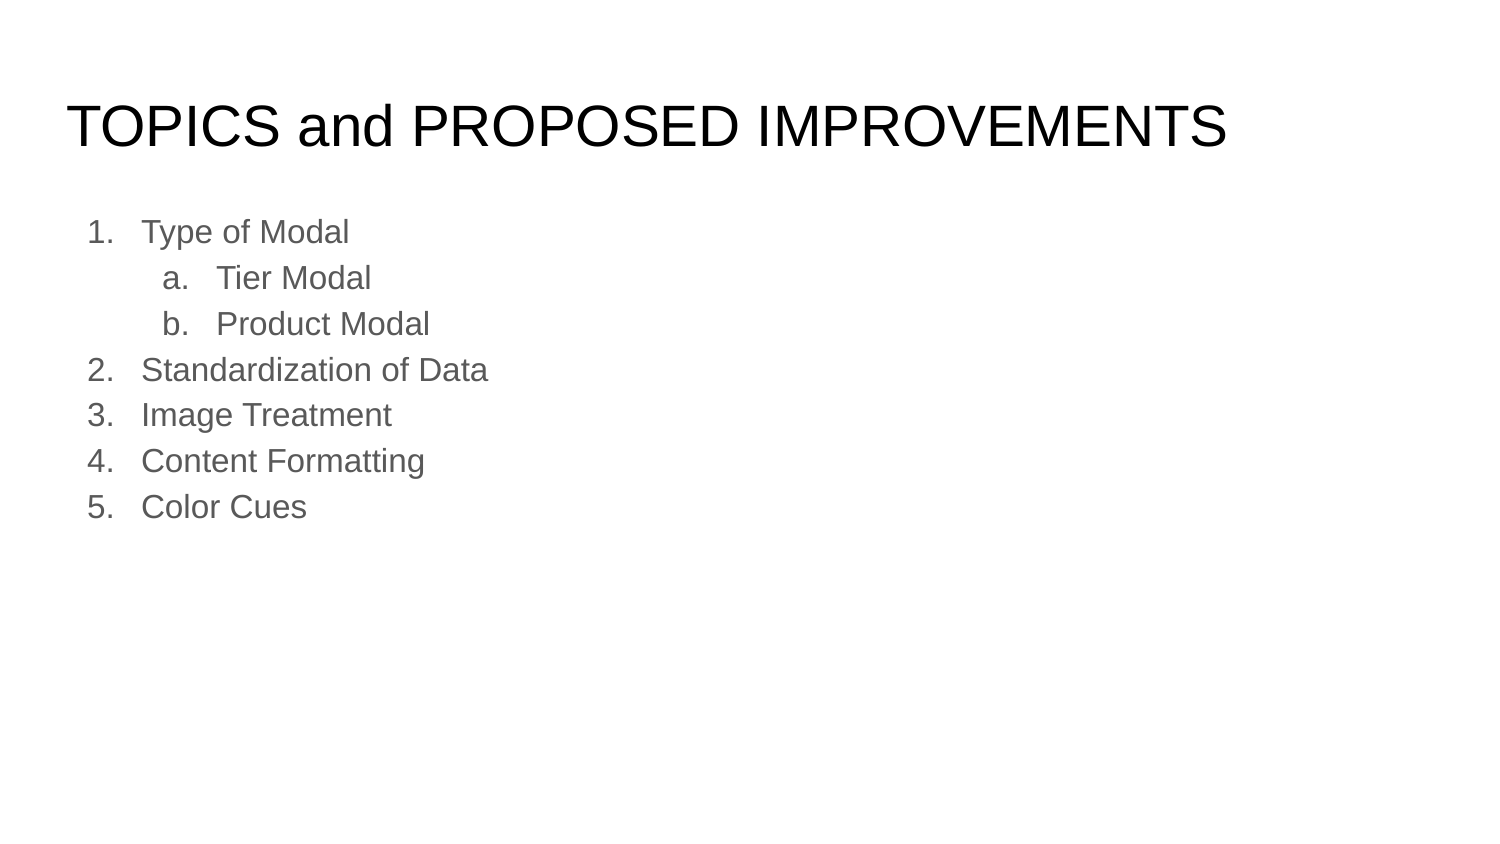

# TOPICS and PROPOSED IMPROVEMENTS
Type of Modal
Tier Modal
Product Modal
Standardization of Data
Image Treatment
Content Formatting
Color Cues